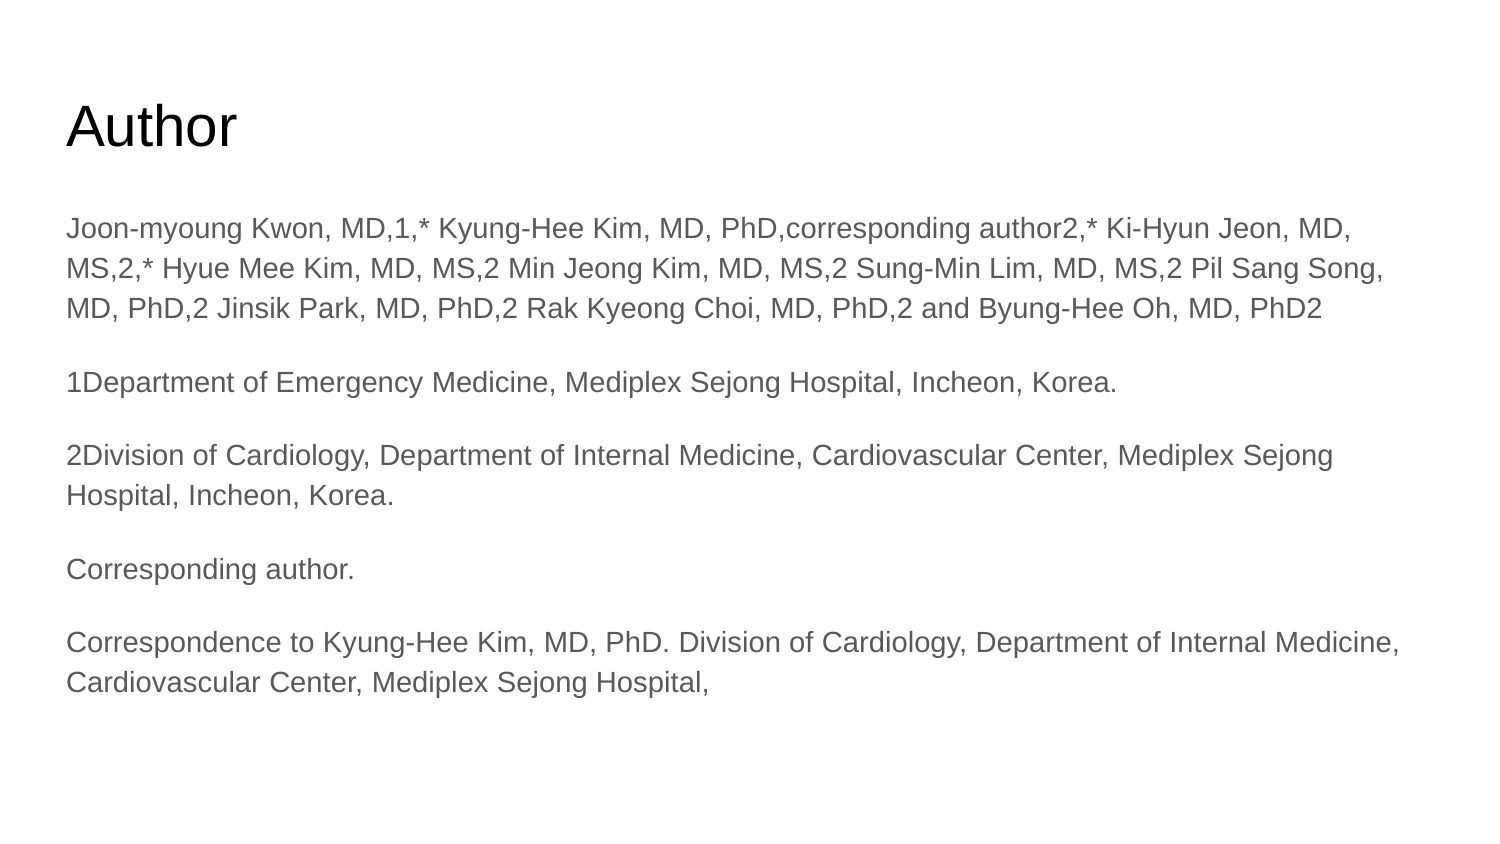

# Author
Joon-myoung Kwon, MD,1,* Kyung-Hee Kim, MD, PhD,corresponding author2,* Ki-Hyun Jeon, MD, MS,2,* Hyue Mee Kim, MD, MS,2 Min Jeong Kim, MD, MS,2 Sung-Min Lim, MD, MS,2 Pil Sang Song, MD, PhD,2 Jinsik Park, MD, PhD,2 Rak Kyeong Choi, MD, PhD,2 and Byung-Hee Oh, MD, PhD2
1Department of Emergency Medicine, Mediplex Sejong Hospital, Incheon, Korea.
2Division of Cardiology, Department of Internal Medicine, Cardiovascular Center, Mediplex Sejong Hospital, Incheon, Korea.
Corresponding author.
Correspondence to Kyung-Hee Kim, MD, PhD. Division of Cardiology, Department of Internal Medicine, Cardiovascular Center, Mediplex Sejong Hospital,